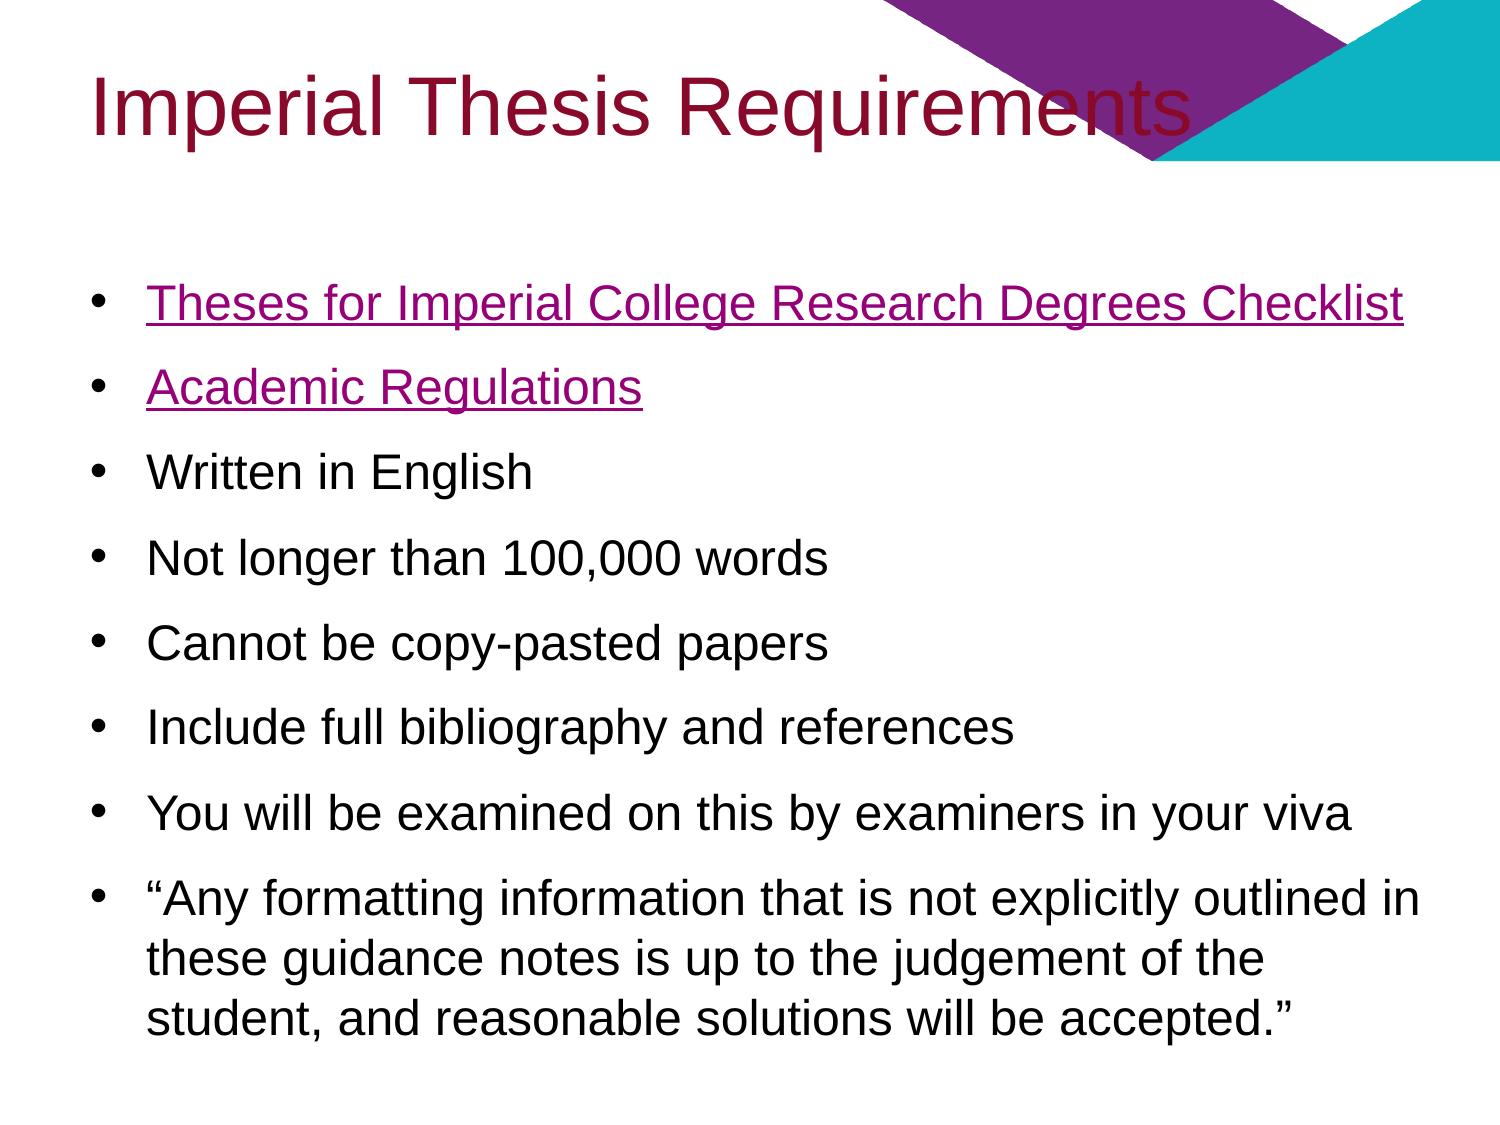

# Imperial Thesis Requirements
Theses for Imperial College Research Degrees Checklist
Academic Regulations
Written in English
Not longer than 100,000 words
Cannot be copy-pasted papers
Include full bibliography and references
You will be examined on this by examiners in your viva
“Any formatting information that is not explicitly outlined in these guidance notes is up to the judgement of the student, and reasonable solutions will be accepted.”